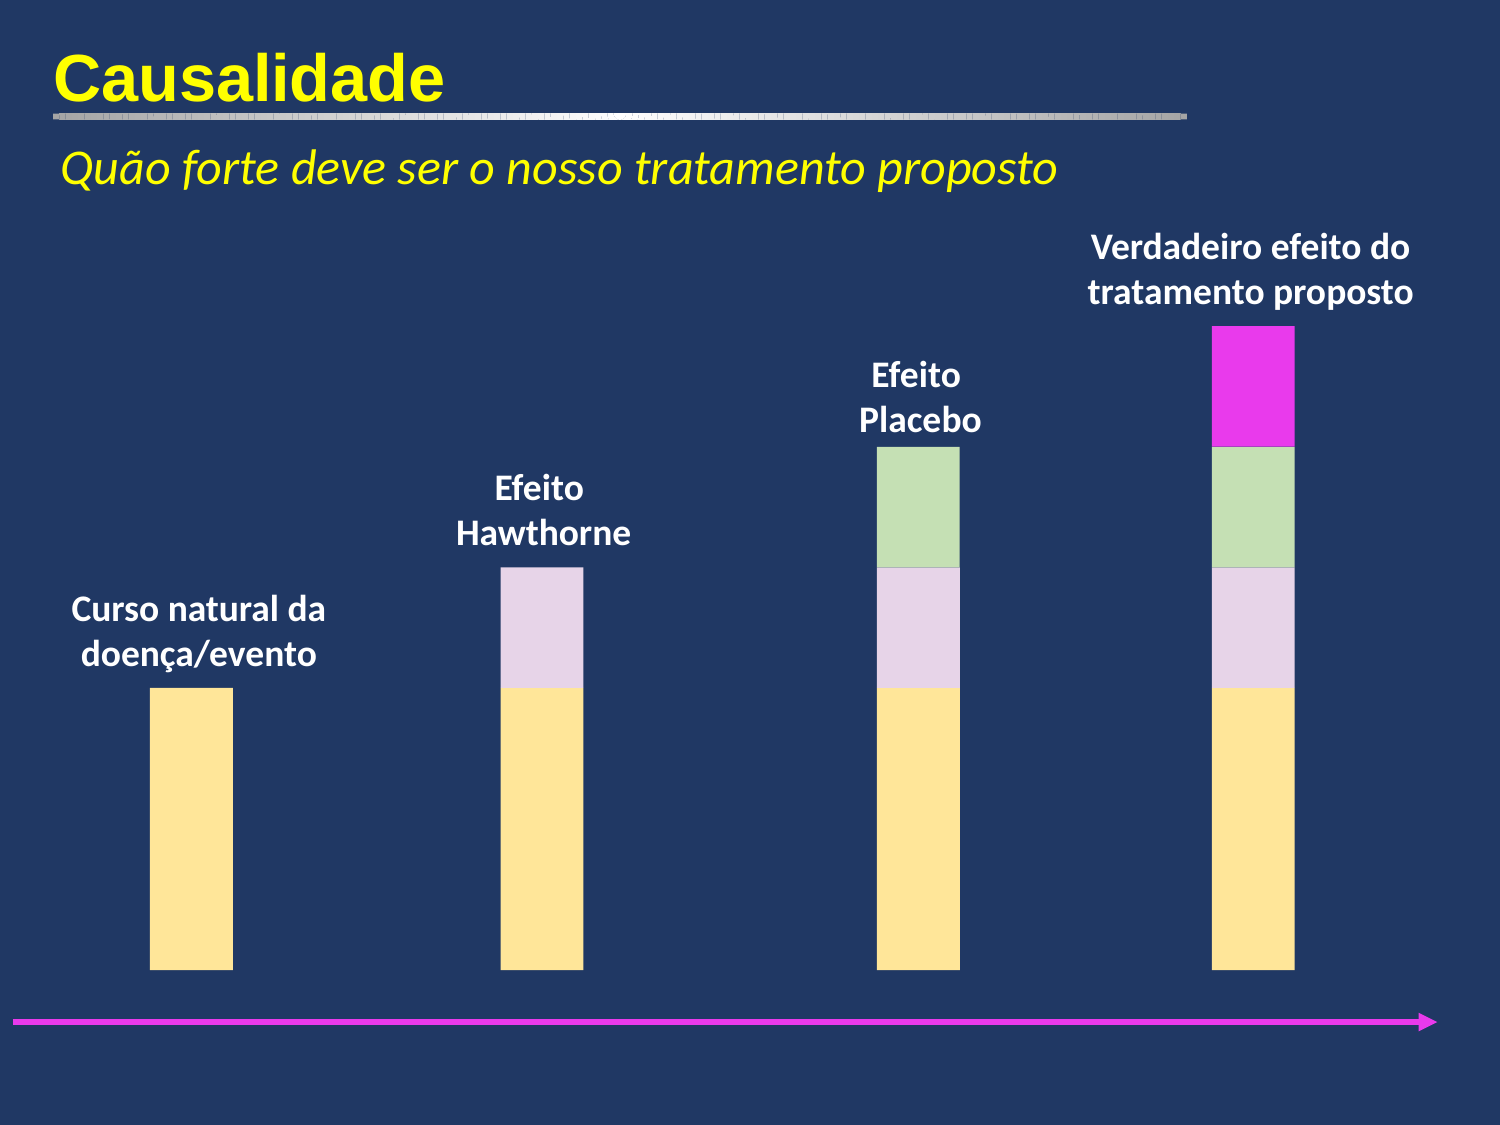

Causalidade

Quão forte deve ser o nosso tratamento proposto
Verdadeiro efeito do tratamento proposto

Efeito
Placebo

Efeito
Hawthorne

Curso natural da doença/evento